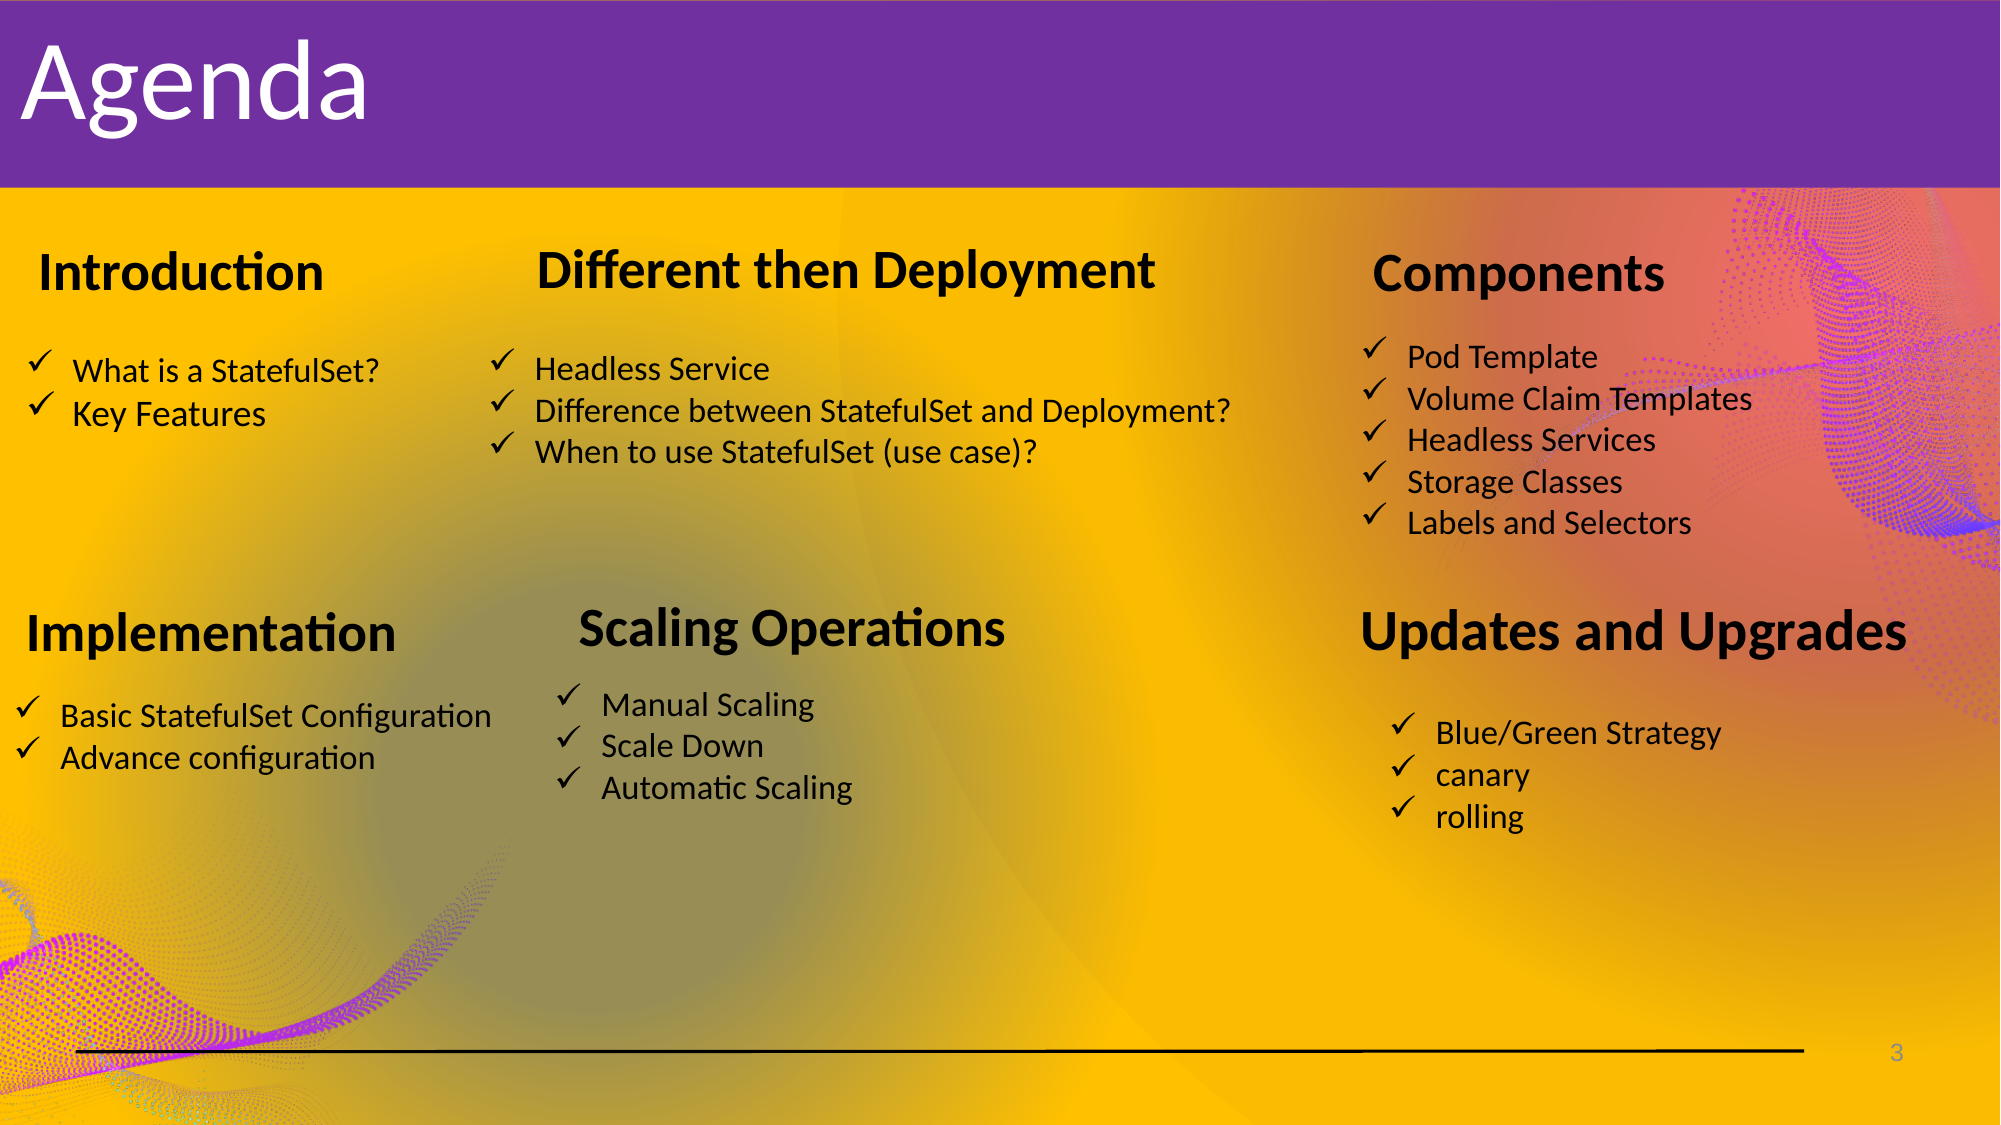

# Agenda
Different then Deployment
Introduction
Components
Pod Template
Volume Claim Templates
Headless Services
Storage Classes
Labels and Selectors
Headless Service
Difference between StatefulSet and Deployment?
When to use StatefulSet (use case)?
What is a StatefulSet?
Key Features

Implementation
 Scaling Operations
Updates and Upgrades
Manual Scaling
Scale Down
Automatic Scaling
Basic StatefulSet Configuration
Advance configuration
Blue/Green Strategy
canary
rolling

3